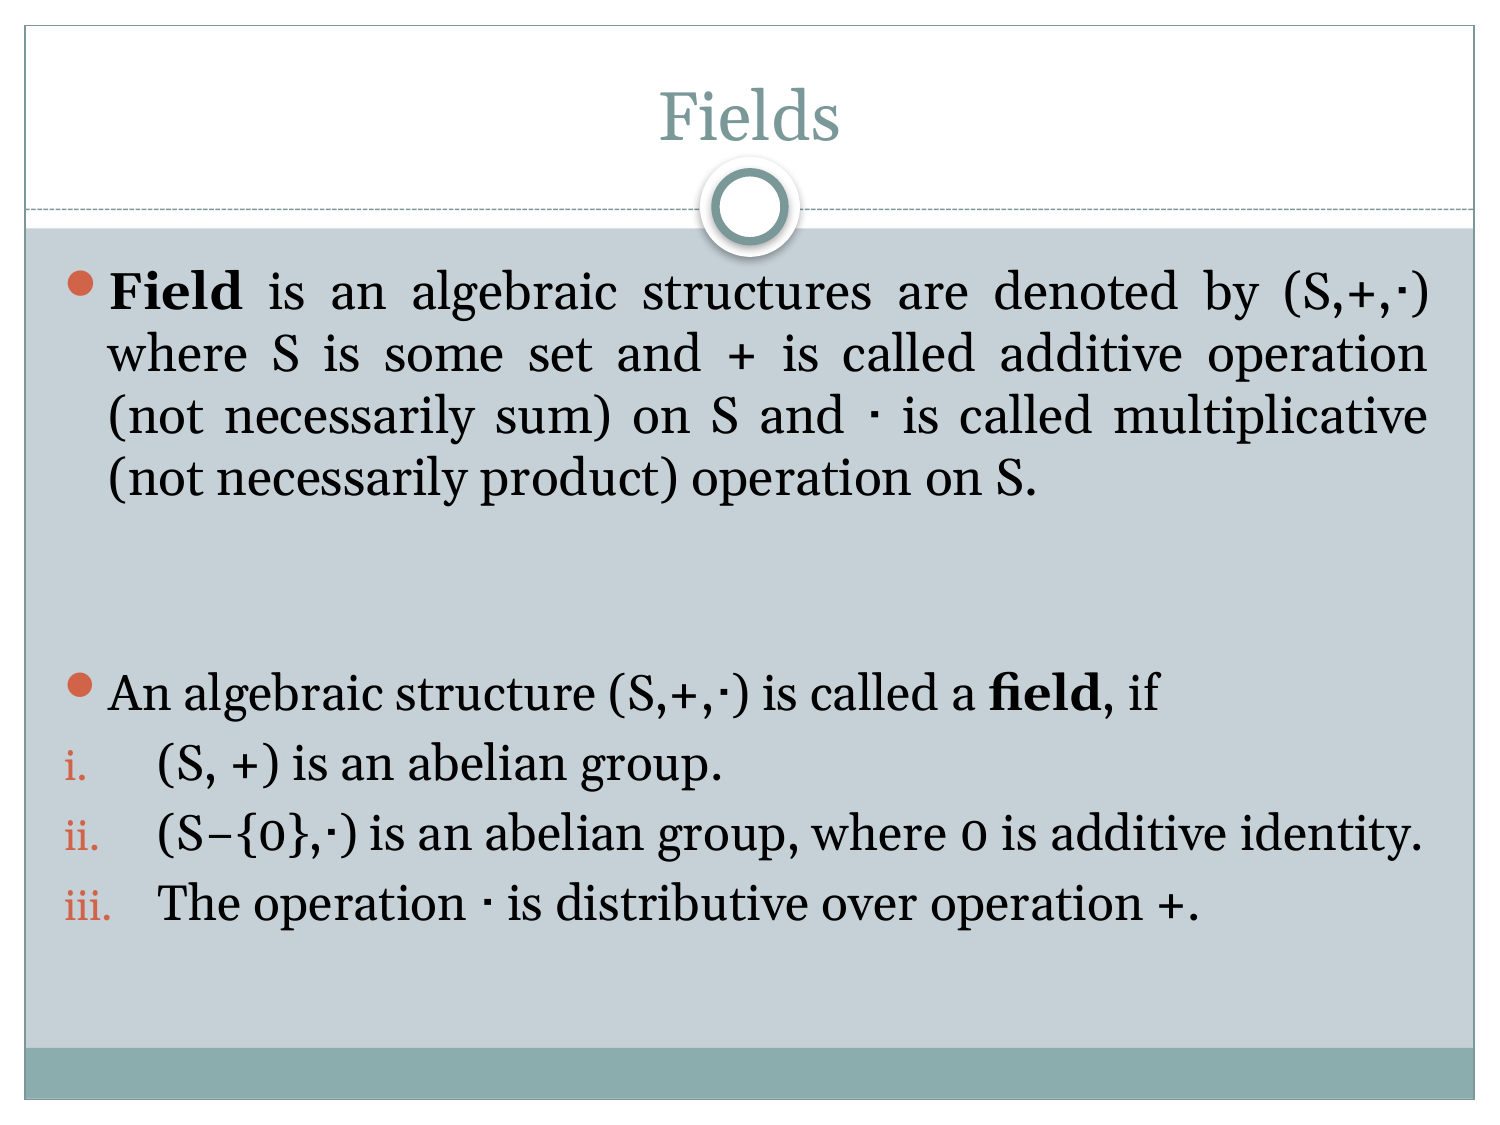

# Fields
Field is an algebraic structures are denoted by (S,+,ᐧ) where S is some set and + is called additive operation (not necessarily sum) on S and ᐧ is called multiplicative (not necessarily product) operation on S.

An algebraic structure (S,+,ᐧ) is called a field, if
(S, +) is an abelian group.
(S−{0},ᐧ) is an abelian group, where 0 is additive identity.
The operation ᐧ is distributive over operation +.